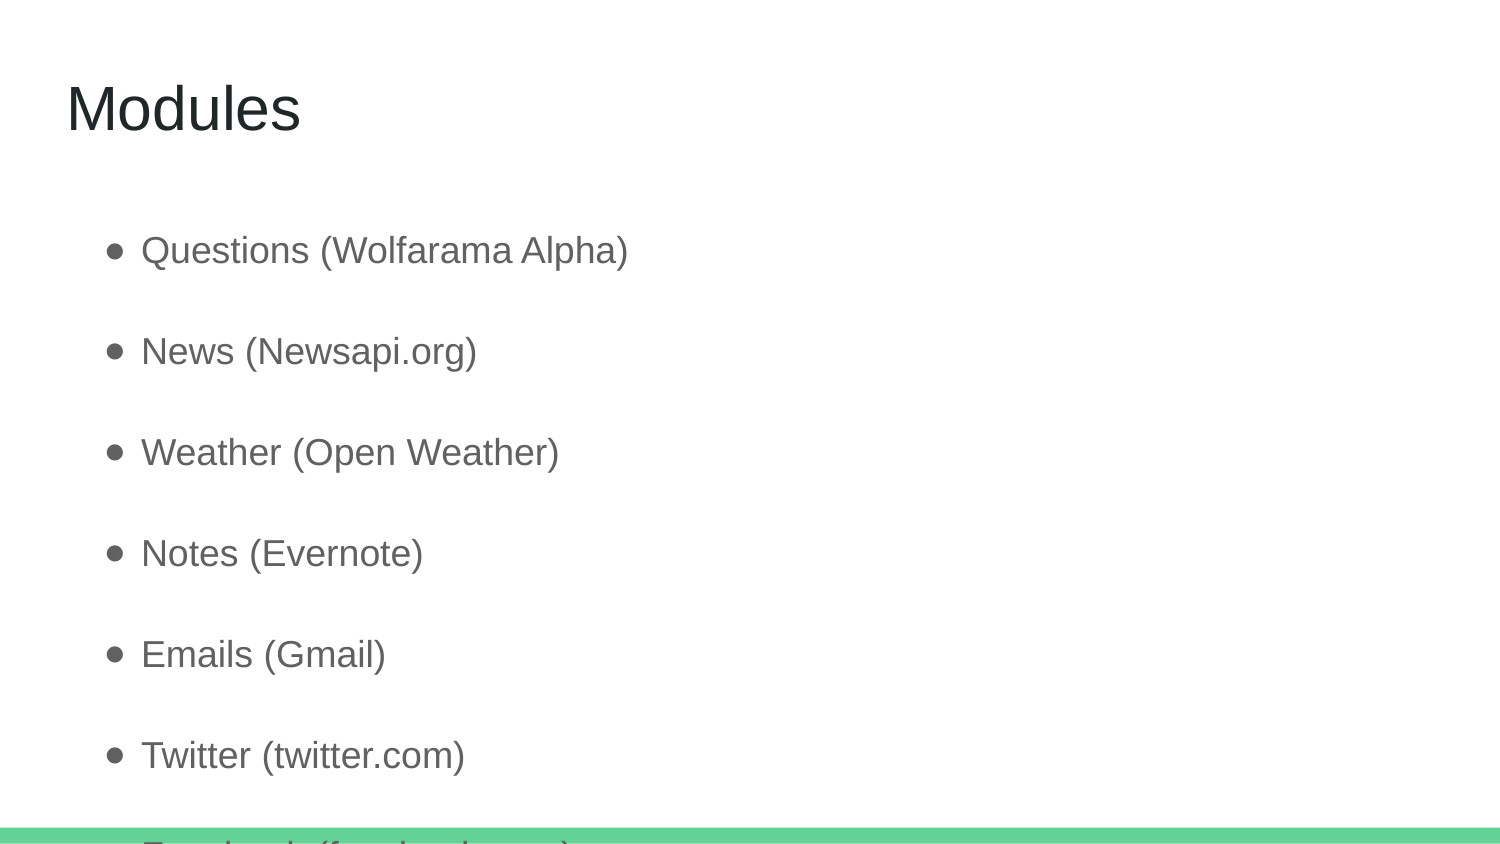

# Modules
Questions (Wolfarama Alpha)
News (Newsapi.org)
Weather (Open Weather)
Notes (Evernote)
Emails (Gmail)
Twitter (twitter.com)
Facebook (facebook.com)
Calendar (Google Calendar)